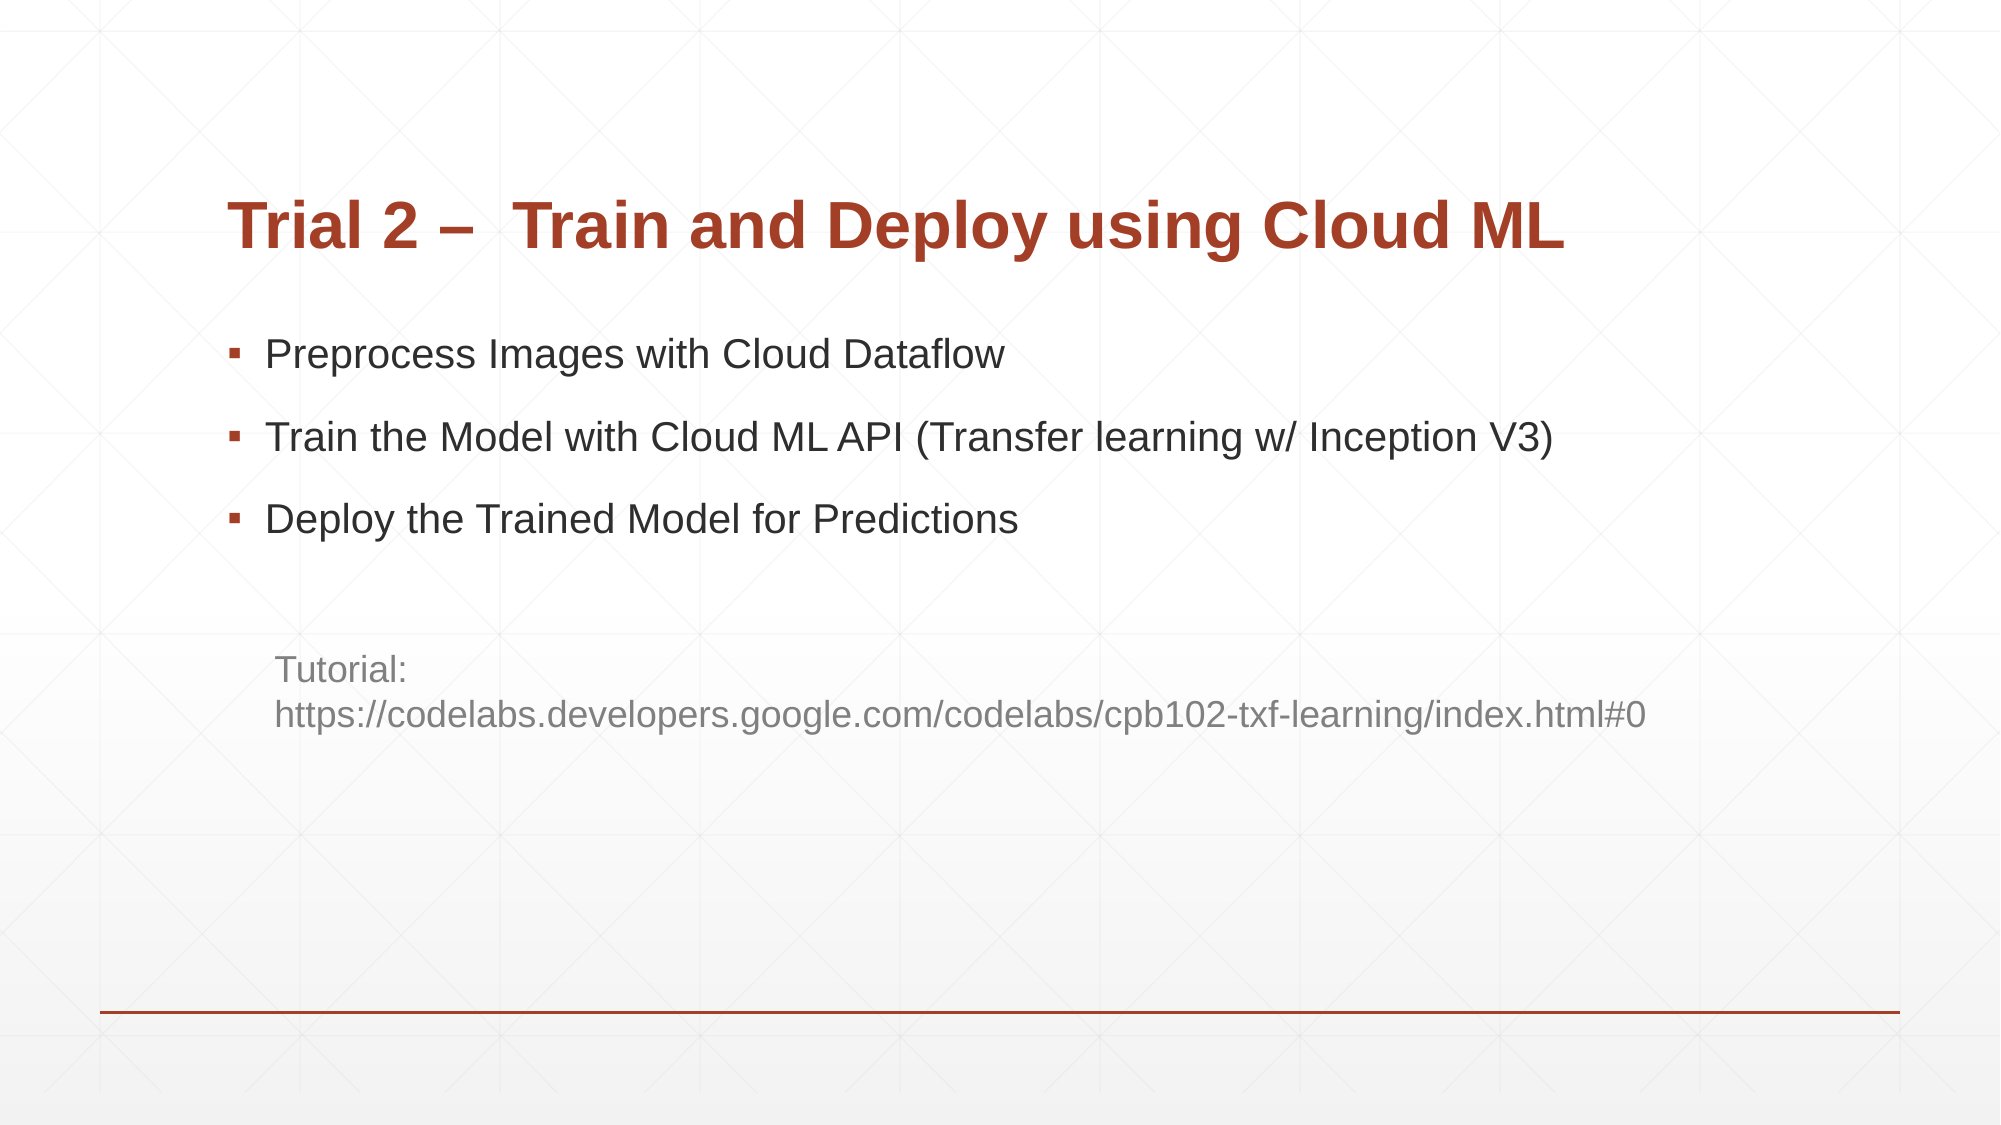

# Trial 2 –  Train and Deploy using Cloud ML
Preprocess Images with Cloud Dataflow
Train the Model with Cloud ML API (Transfer learning w/ Inception V3)
Deploy the Trained Model for Predictions
Tutorial:
https://codelabs.developers.google.com/codelabs/cpb102-txf-learning/index.html#0